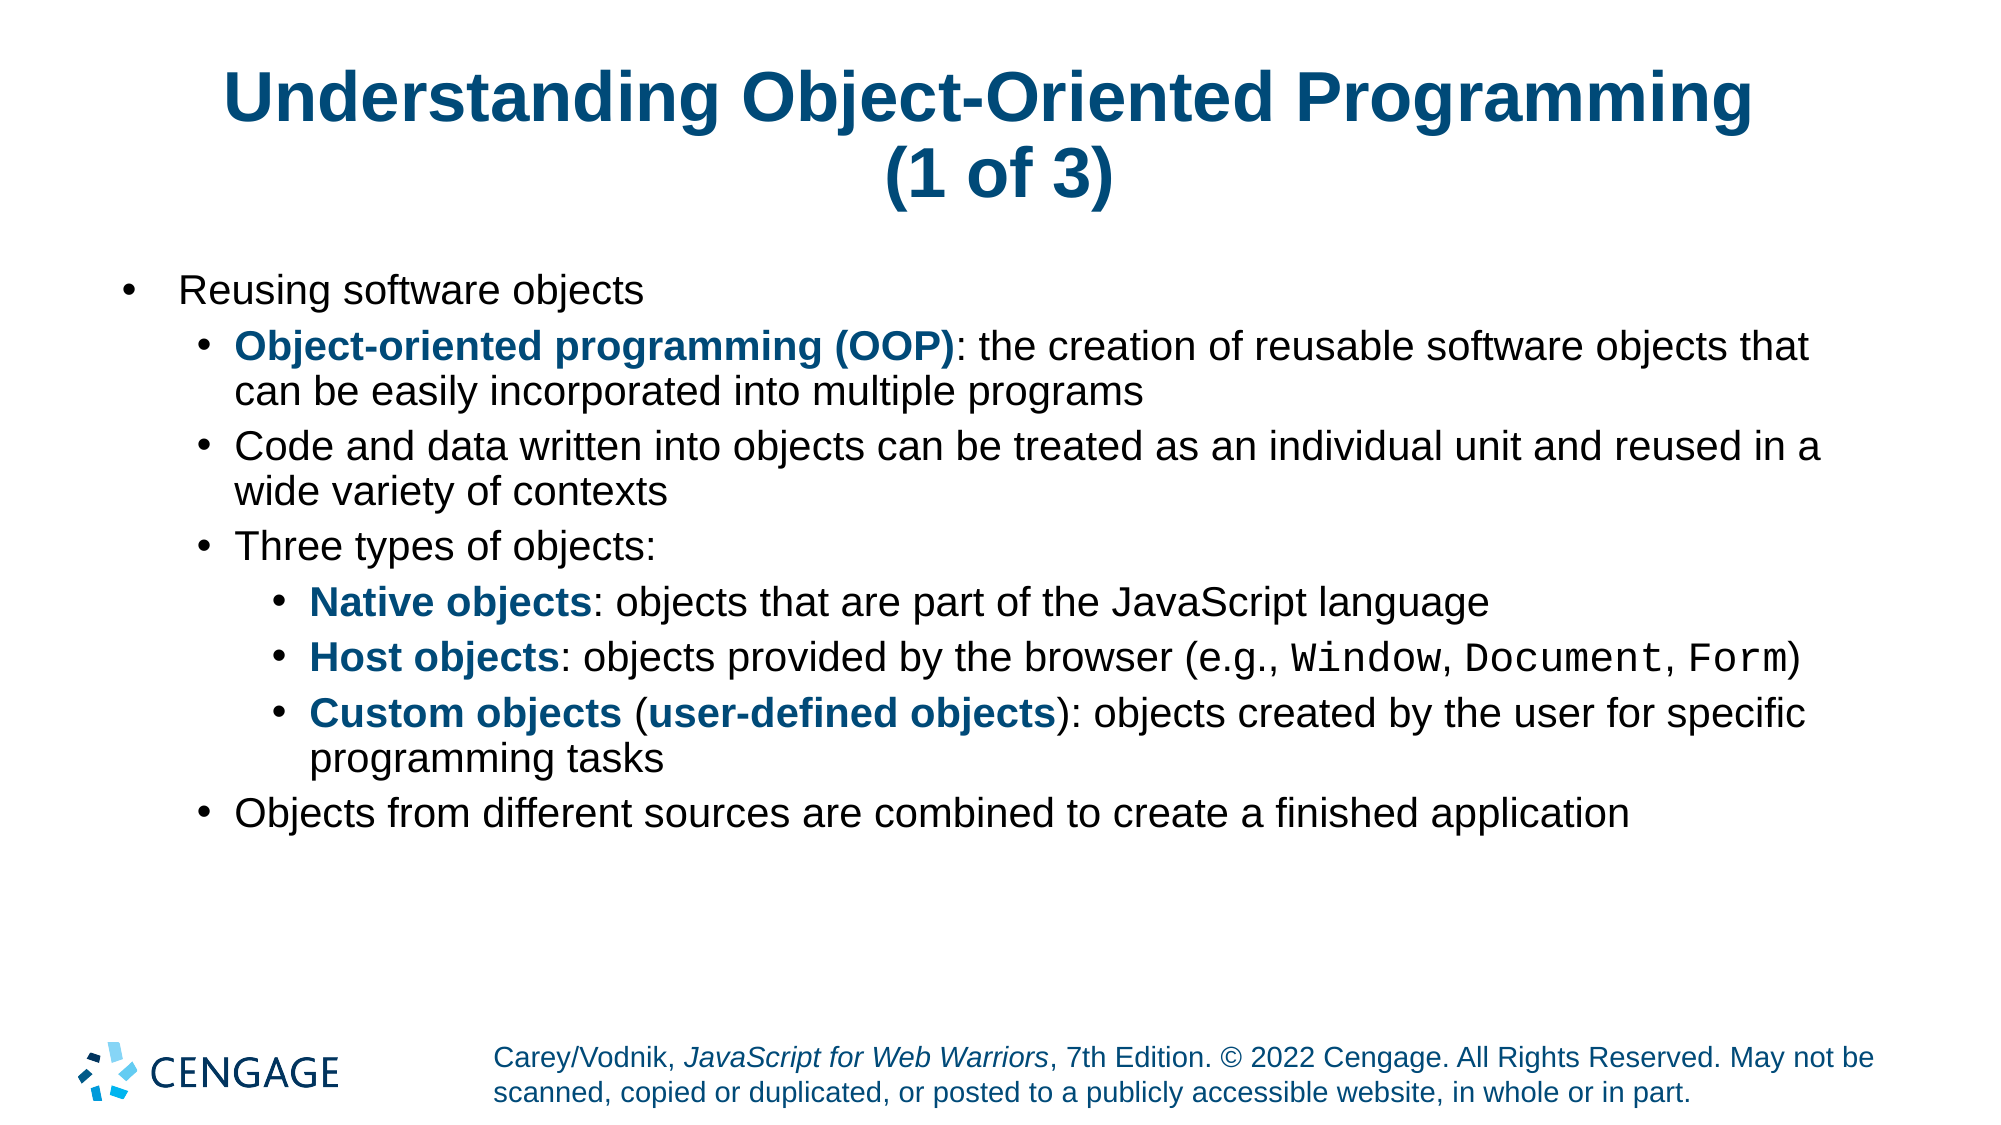

# Understanding Object-Oriented Programming (1 of 3)
Reusing software objects
Object-oriented programming (OOP): the creation of reusable software objects that can be easily incorporated into multiple programs
Code and data written into objects can be treated as an individual unit and reused in a wide variety of contexts
Three types of objects:
Native objects: objects that are part of the JavaScript language
Host objects: objects provided by the browser (e.g., Window, Document, Form)
Custom objects (user-defined objects): objects created by the user for specific programming tasks
Objects from different sources are combined to create a finished application